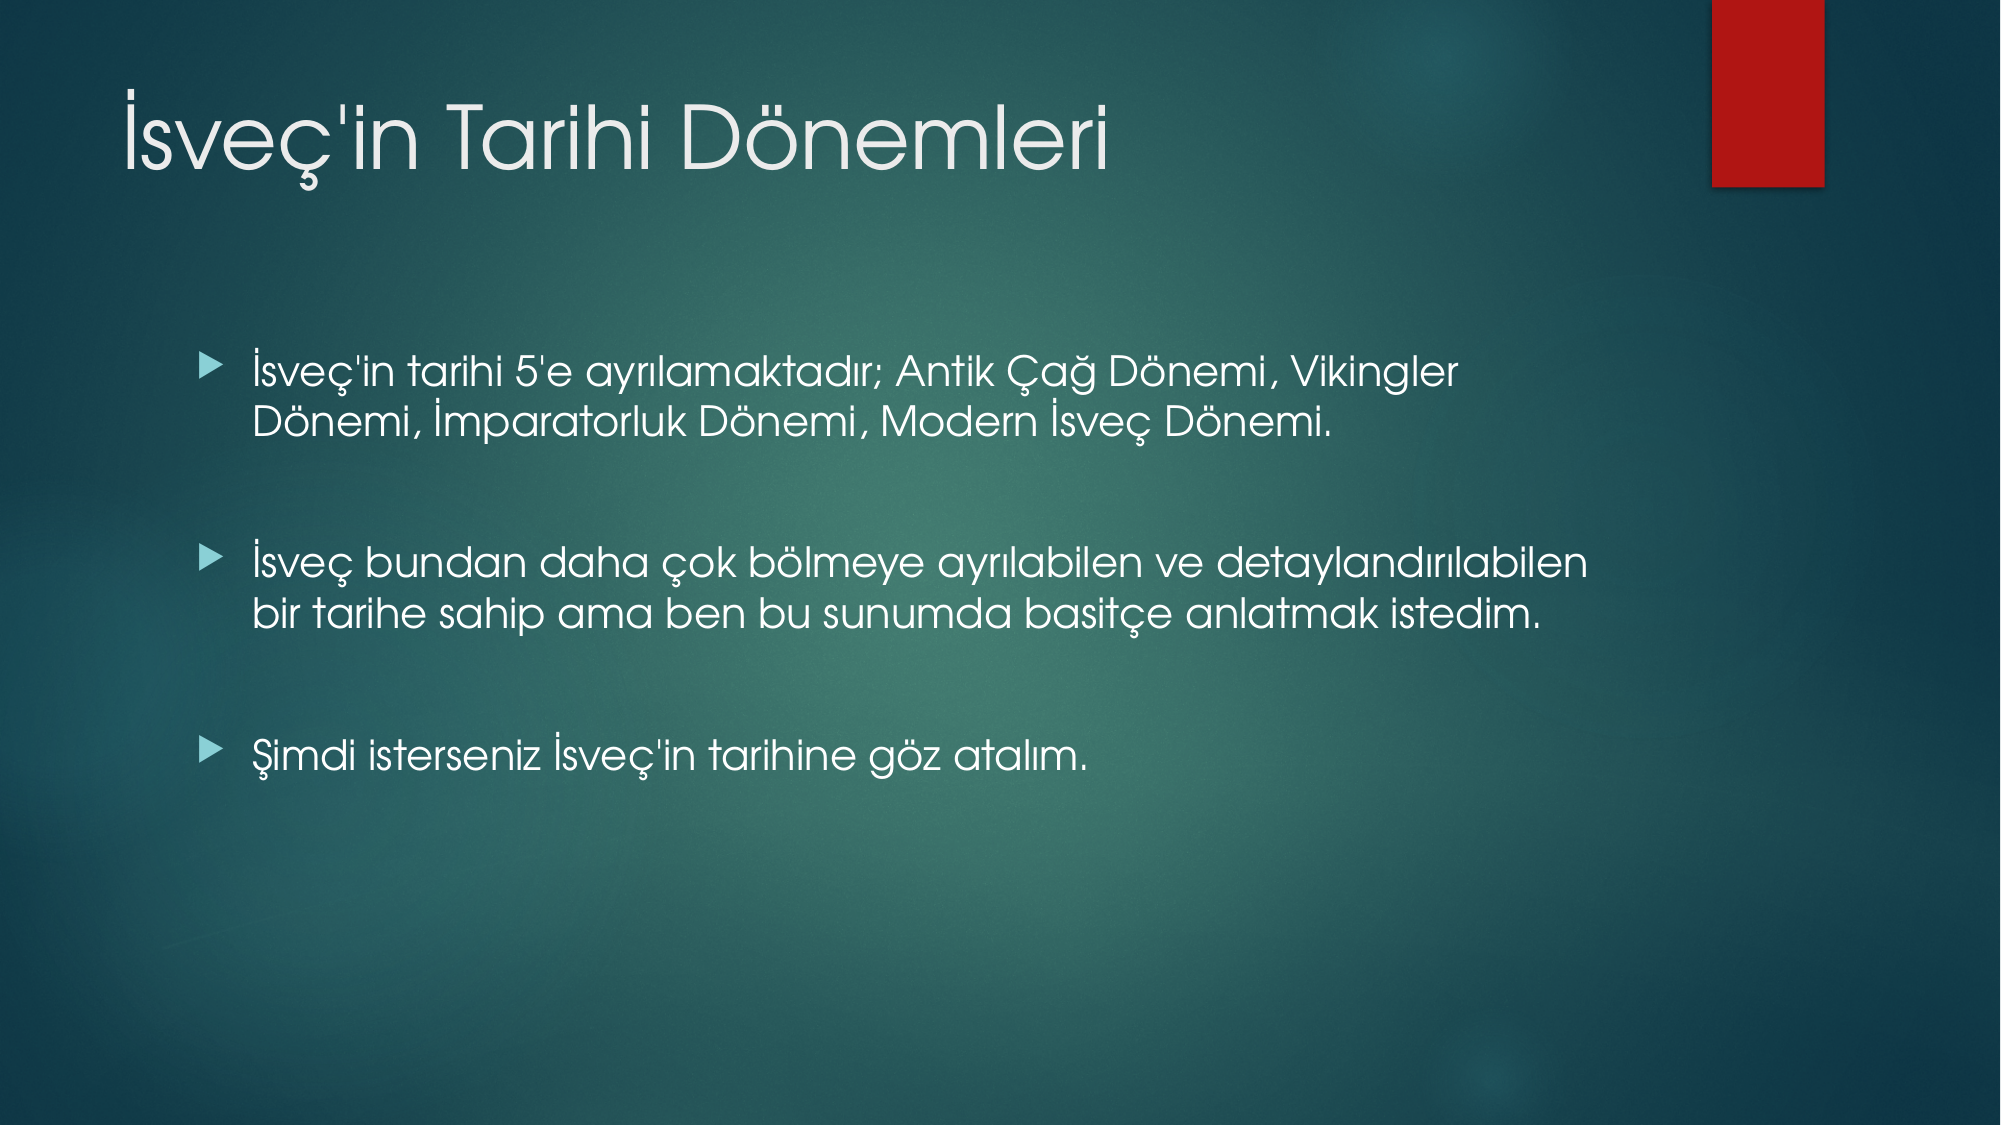

# İsveç'in Tarihi Dönemleri
İsveç'in tarihi 5'e ayrılamaktadır; Antik Çağ Dönemi, Vikingler Dönemi, İmparatorluk Dönemi, Modern İsveç Dönemi.

İsveç bundan daha çok bölmeye ayrılabilen ve detaylandırılabilen bir tarihe sahip ama ben bu sunumda basitçe anlatmak istedim.

Şimdi isterseniz İsveç'in tarihine göz atalım.